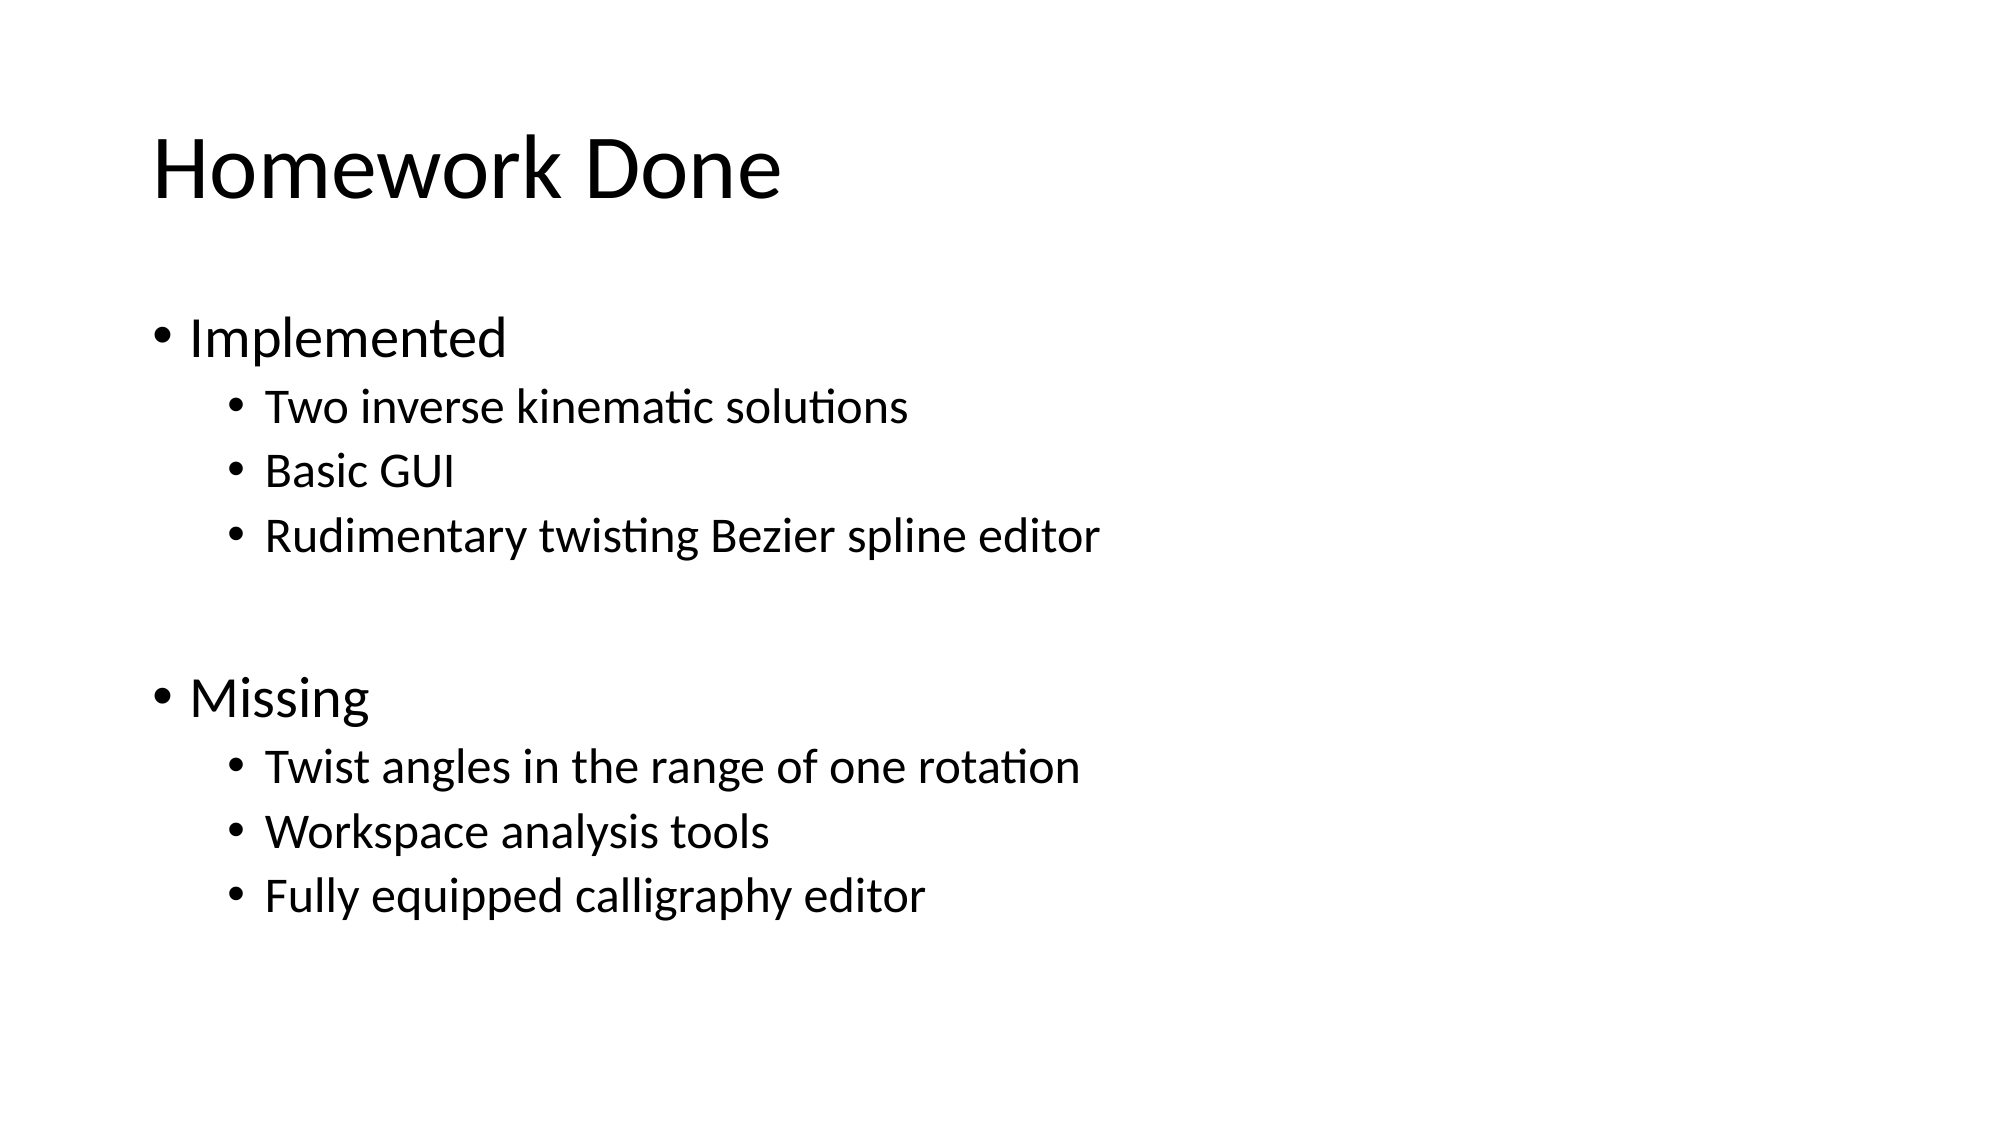

# Homework Done
Implemented
Two inverse kinematic solutions
Basic GUI
Rudimentary twisting Bezier spline editor

Missing
Twist angles in the range of one rotation
Workspace analysis tools
Fully equipped calligraphy editor